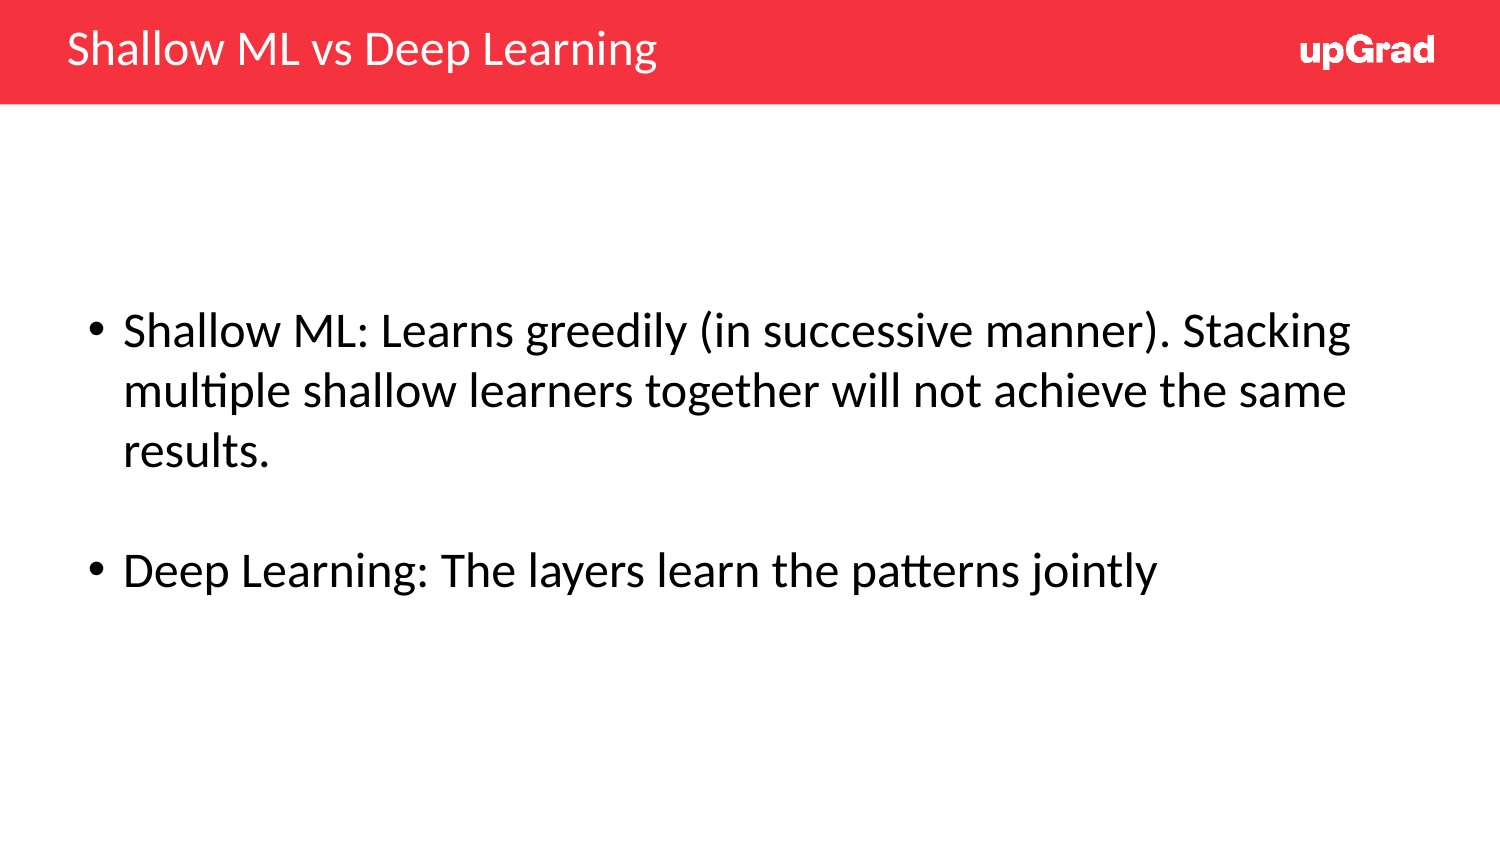

# Shallow ML vs Deep Learning
Shallow ML: Learns greedily (in successive manner). Stacking multiple shallow learners together will not achieve the same results.

Deep Learning: The layers learn the patterns jointly